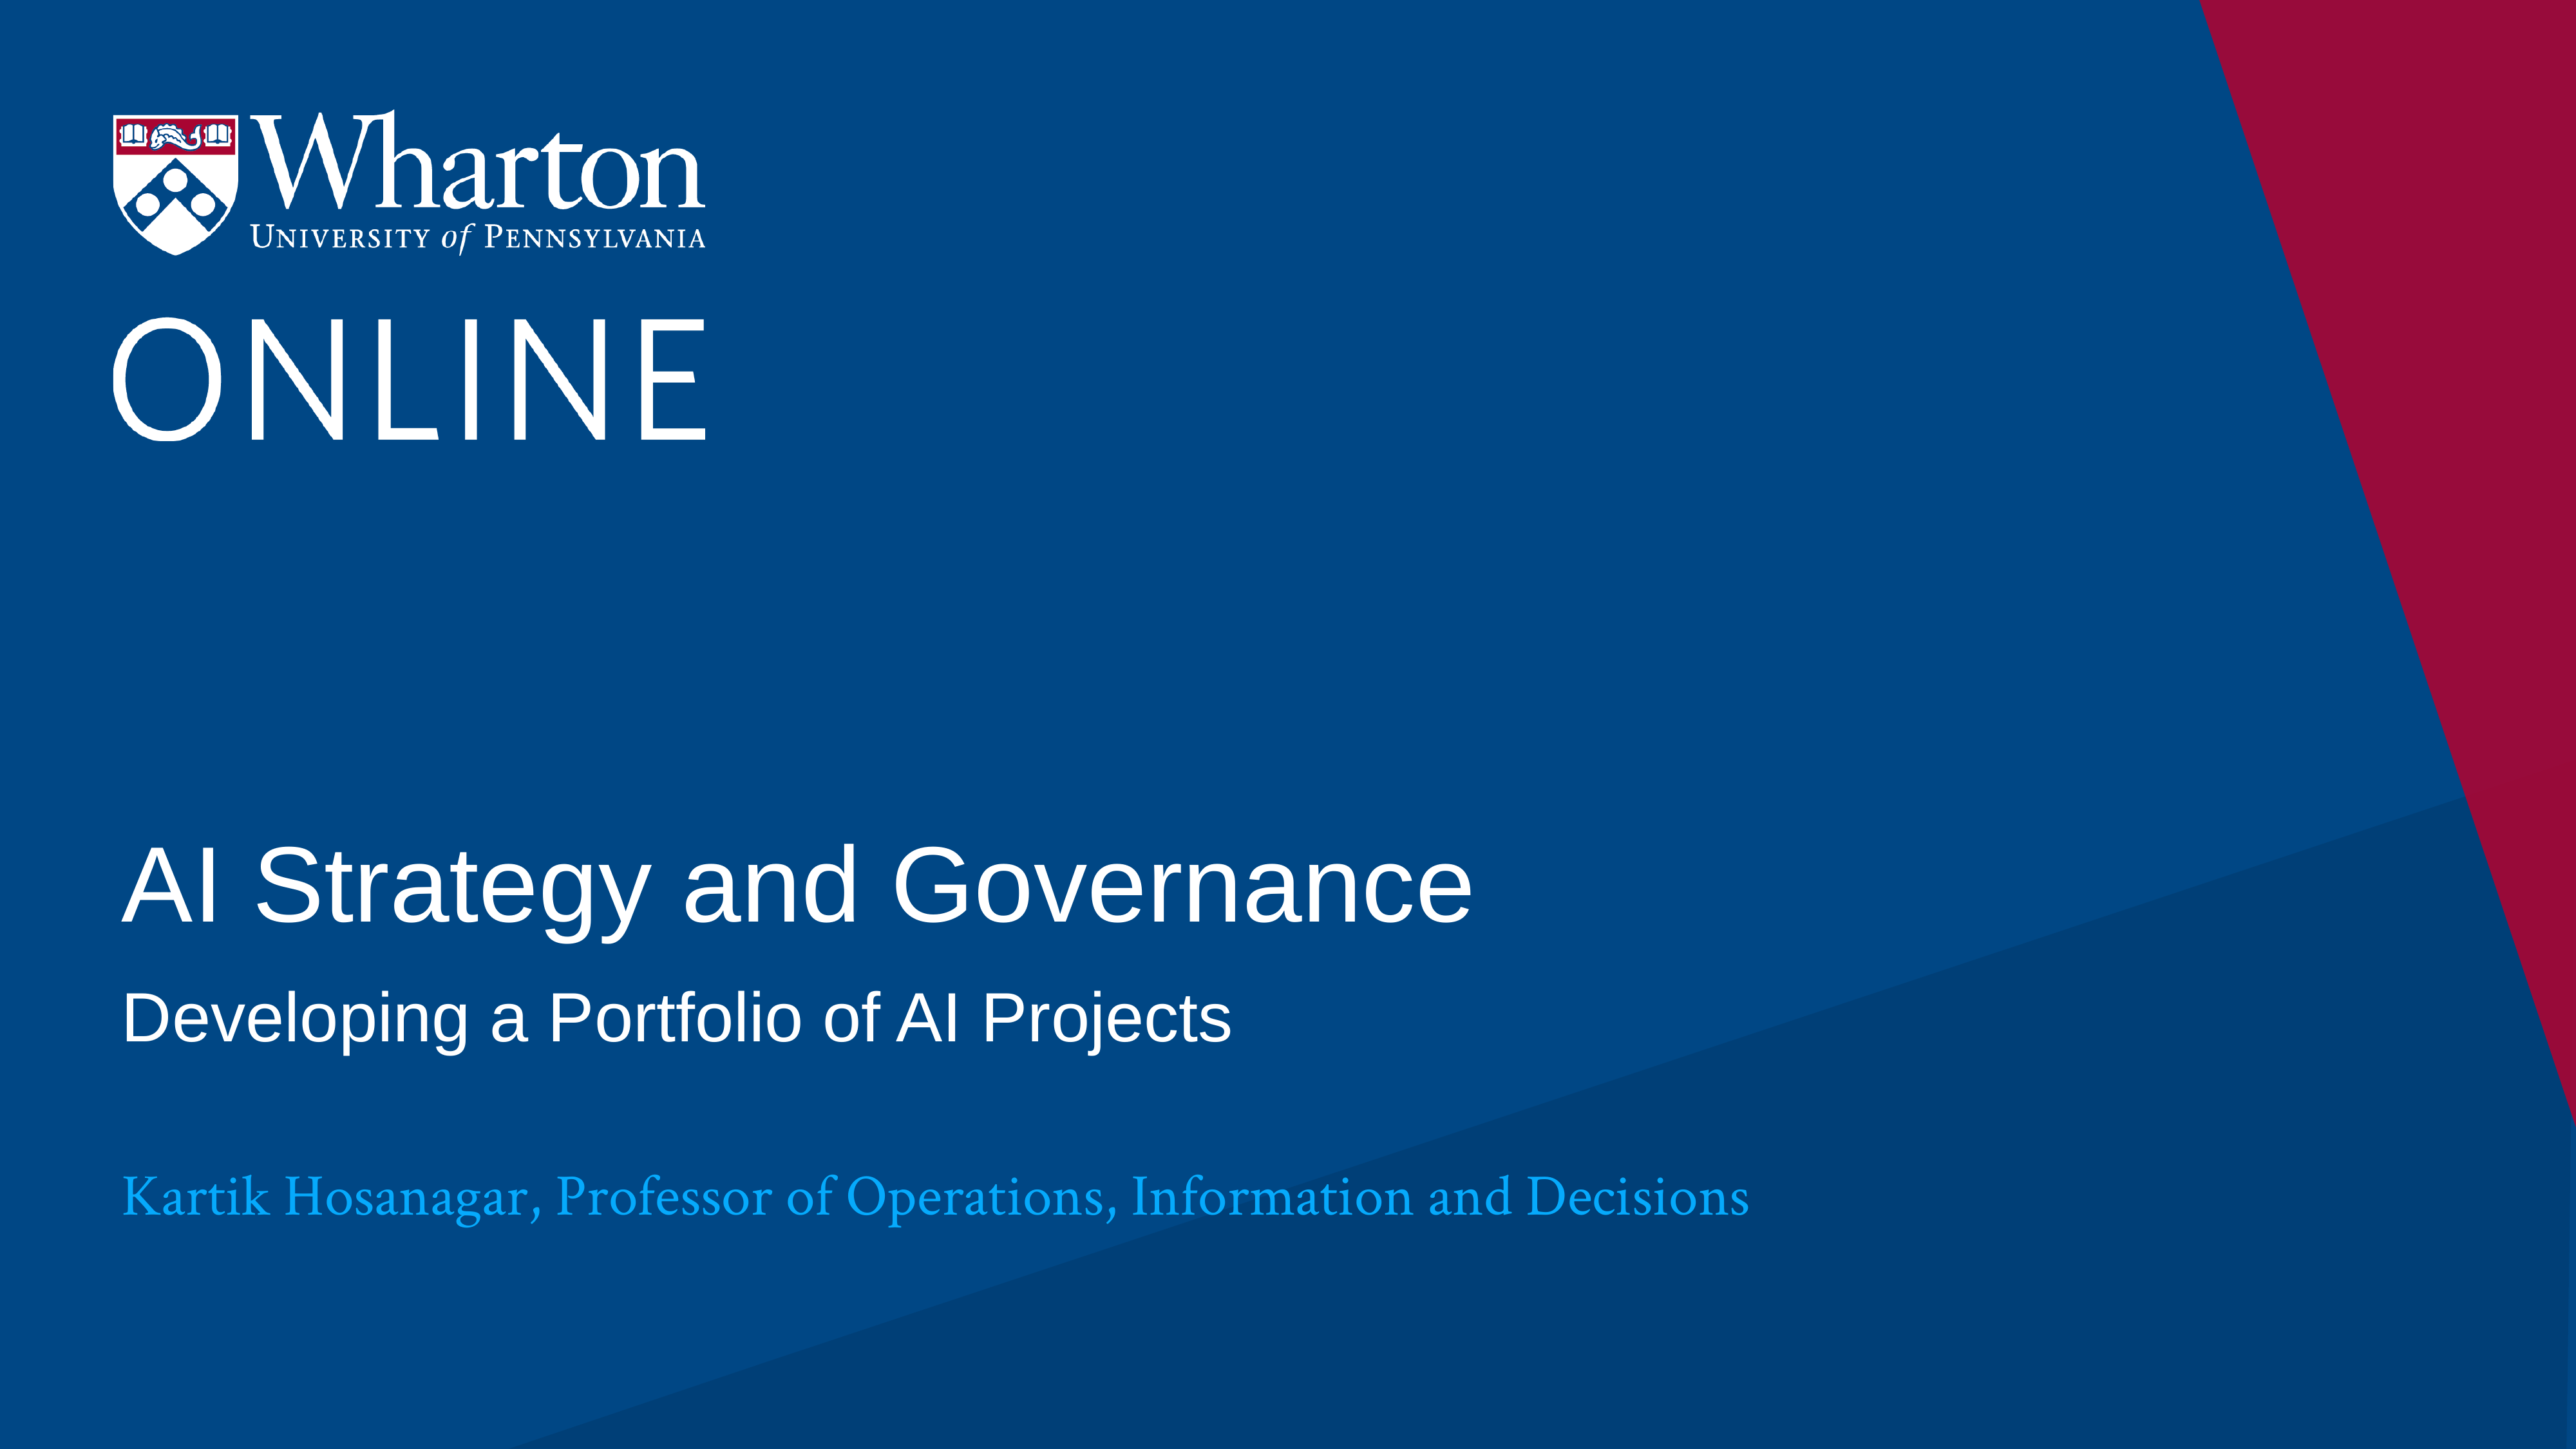

# AI Strategy and Governance
Developing a Portfolio of AI Projects
Kartik Hosanagar, Professor of Operations, Information and Decisions